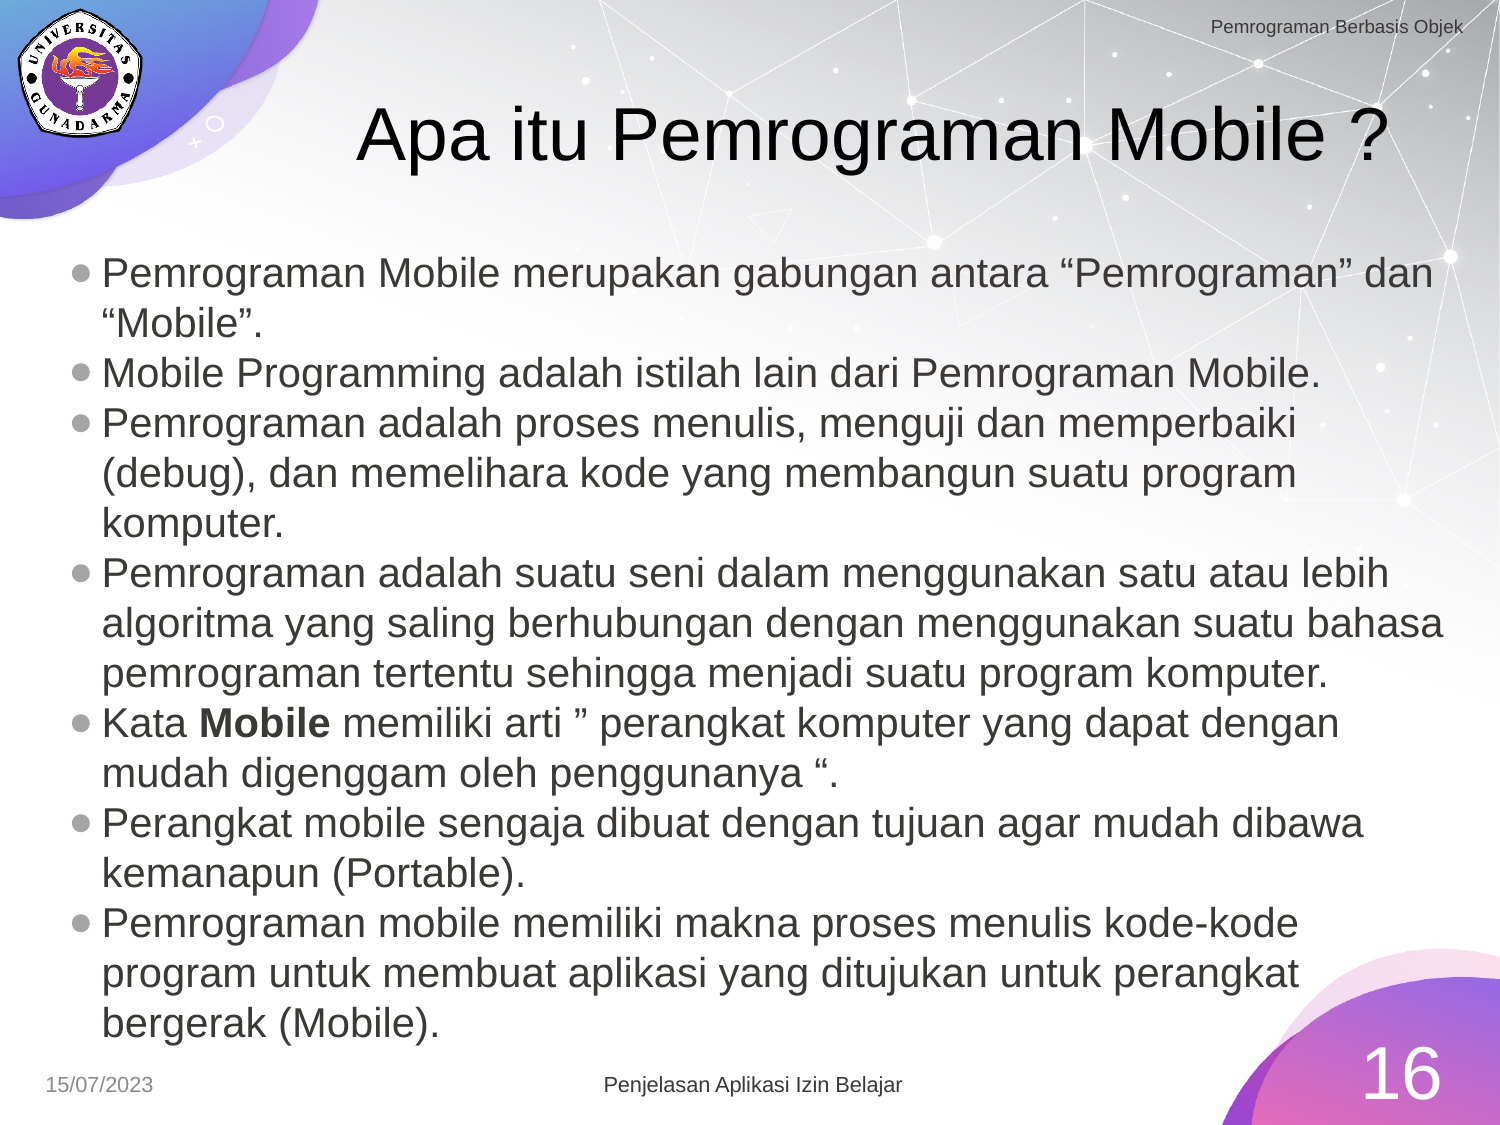

# Apa itu Pemrograman Mobile ?
Pemrograman Mobile merupakan gabungan antara “Pemrograman” dan “Mobile”.
Mobile Programming adalah istilah lain dari Pemrograman Mobile.
Pemrograman adalah proses menulis, menguji dan memperbaiki (debug), dan memelihara kode yang membangun suatu program komputer.
Pemrograman adalah suatu seni dalam menggunakan satu atau lebih algoritma yang saling berhubungan dengan menggunakan suatu bahasa pemrograman tertentu sehingga menjadi suatu program komputer.
Kata Mobile memiliki arti ” perangkat komputer yang dapat dengan mudah digenggam oleh penggunanya “.
Perangkat mobile sengaja dibuat dengan tujuan agar mudah dibawa kemanapun (Portable).
Pemrograman mobile memiliki makna proses menulis kode-kode program untuk membuat aplikasi yang ditujukan untuk perangkat bergerak (Mobile).
16
Penjelasan Aplikasi Izin Belajar
15/07/2023